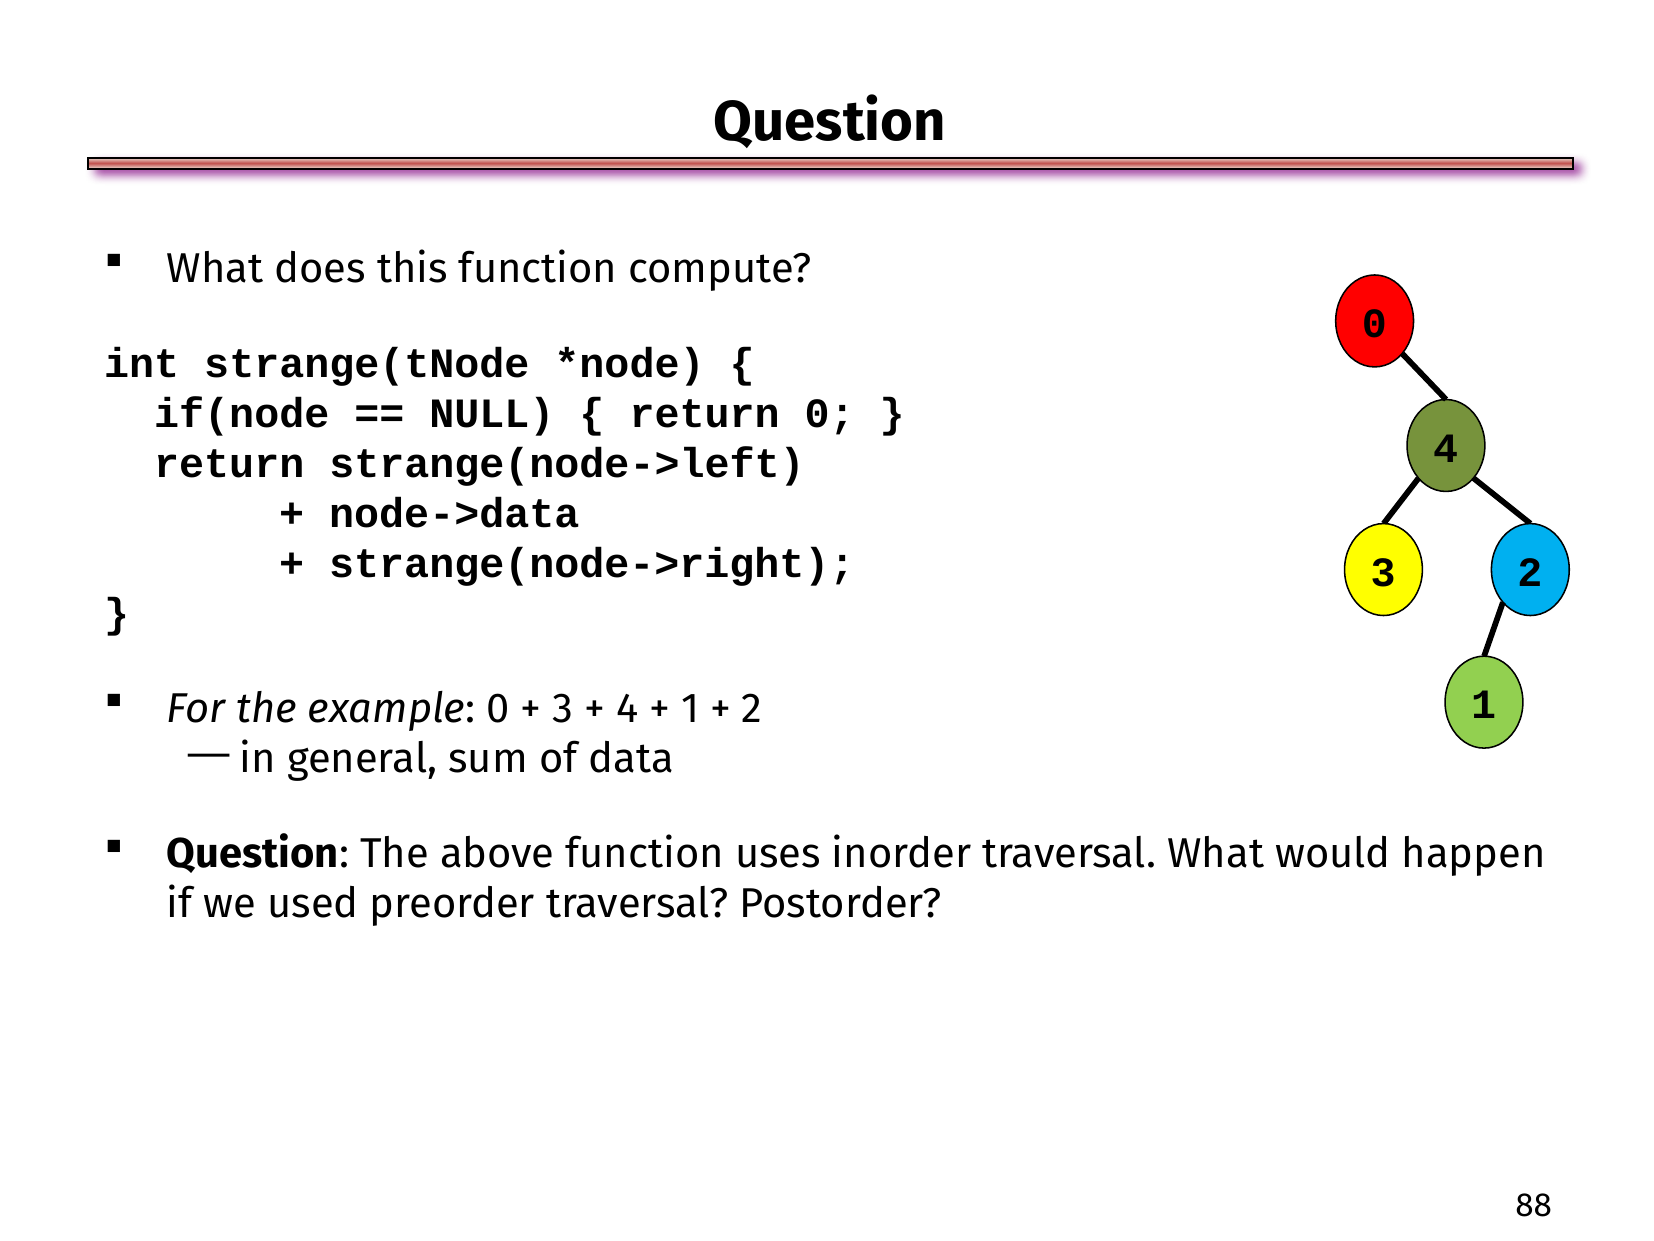

Question

What does this function compute?

int strange(tNode *node) {
  if(node == NULL) { return 0; }
  return strange(node->left)
       + node->data
       + strange(node->right);
}

For the example: 0 + 3 + 4 + 1 + 2
in general, sum of data

Question: The above function uses inorder traversal. What would happen if we used preorder traversal? Postorder?
0

4

3
2

1
88